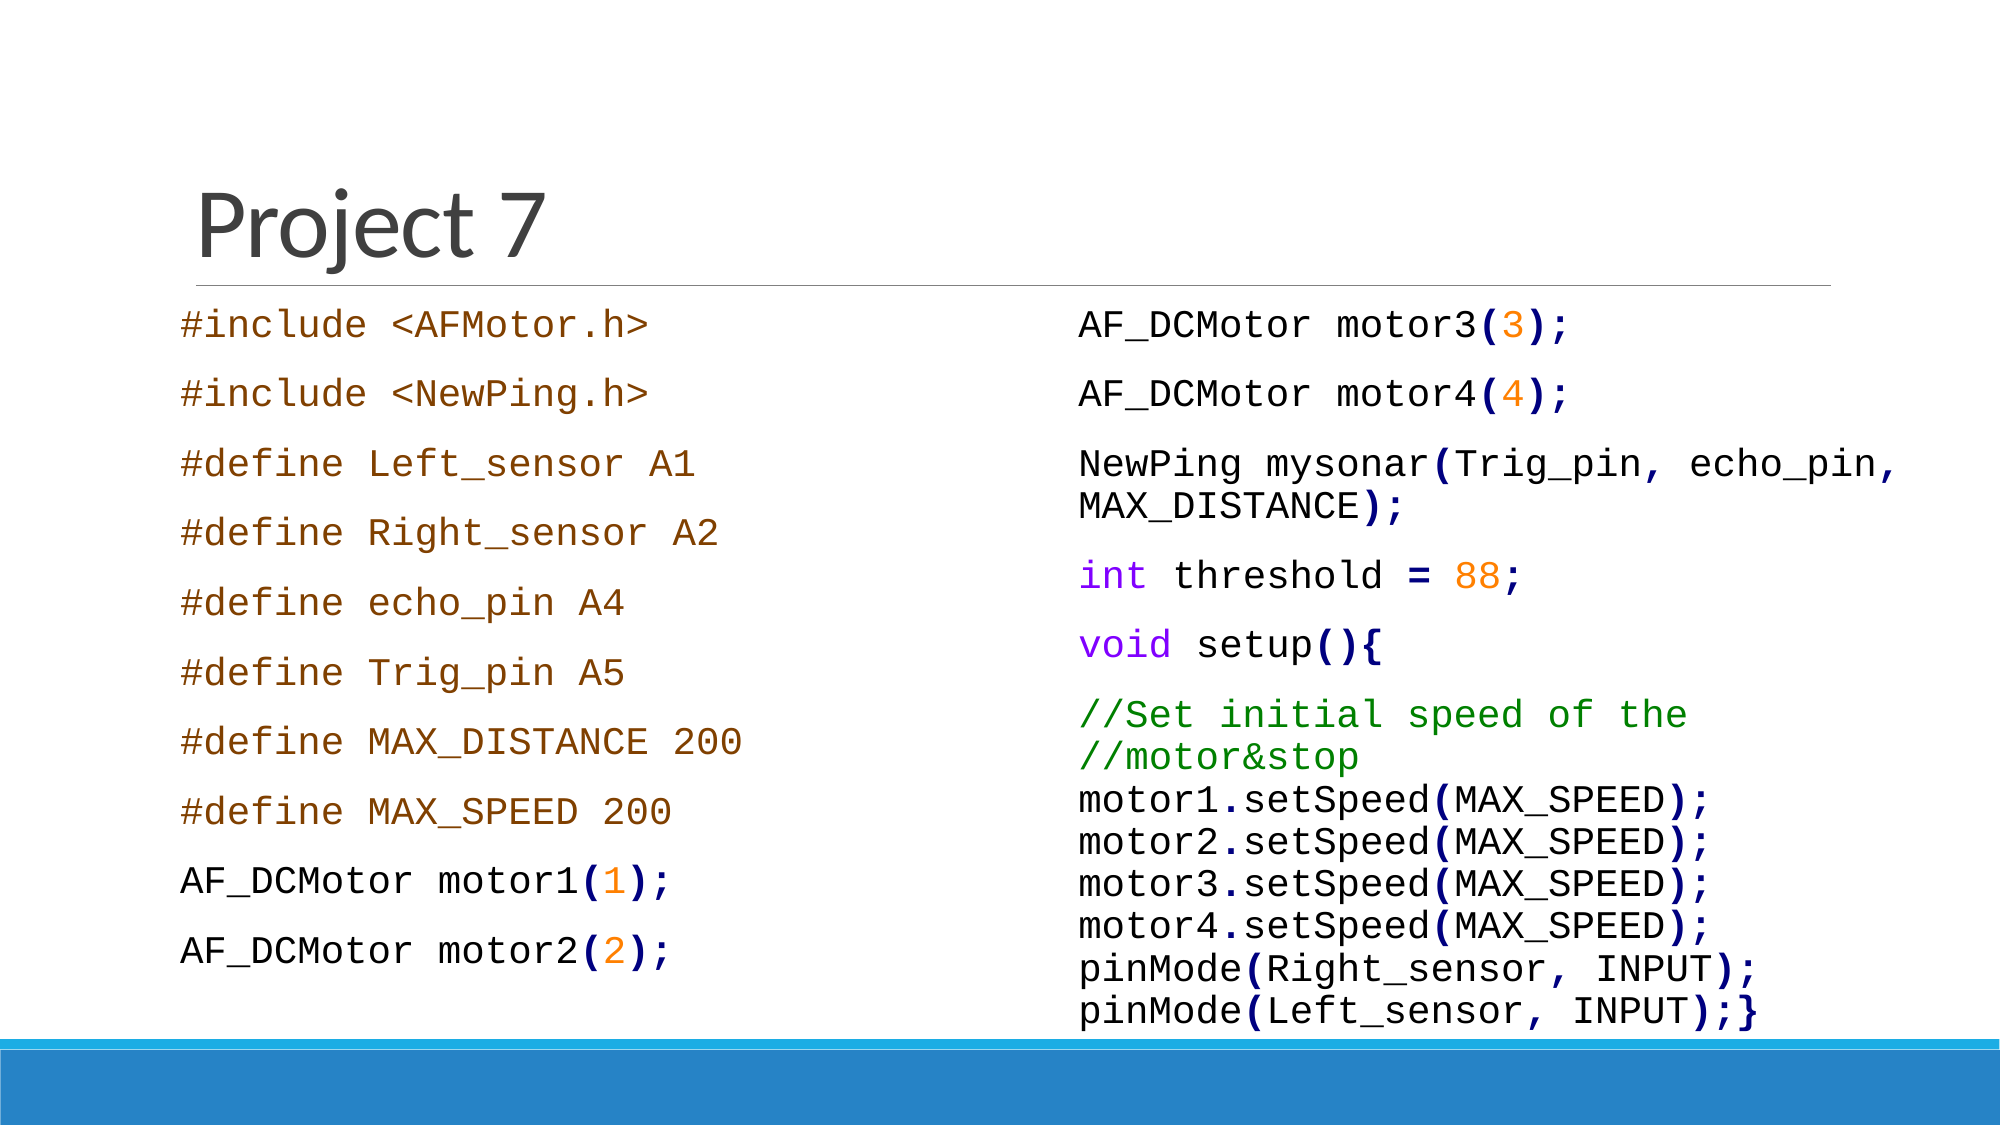

# Project 7
#include <AFMotor.h>
#include <NewPing.h>
#define Left_sensor A1
#define Right_sensor A2
#define echo_pin A4
#define Trig_pin A5
#define MAX_DISTANCE 200
#define MAX_SPEED 200
AF_DCMotor motor1(1);
AF_DCMotor motor2(2);
AF_DCMotor motor3(3);
AF_DCMotor motor4(4);
NewPing mysonar(Trig_pin, echo_pin, MAX_DISTANCE);
int threshold = 88;
void setup(){
//Set initial speed of the //motor&stop motor1.setSpeed(MAX_SPEED); motor2.setSpeed(MAX_SPEED); motor3.setSpeed(MAX_SPEED); motor4.setSpeed(MAX_SPEED); pinMode(Right_sensor, INPUT); pinMode(Left_sensor, INPUT);}